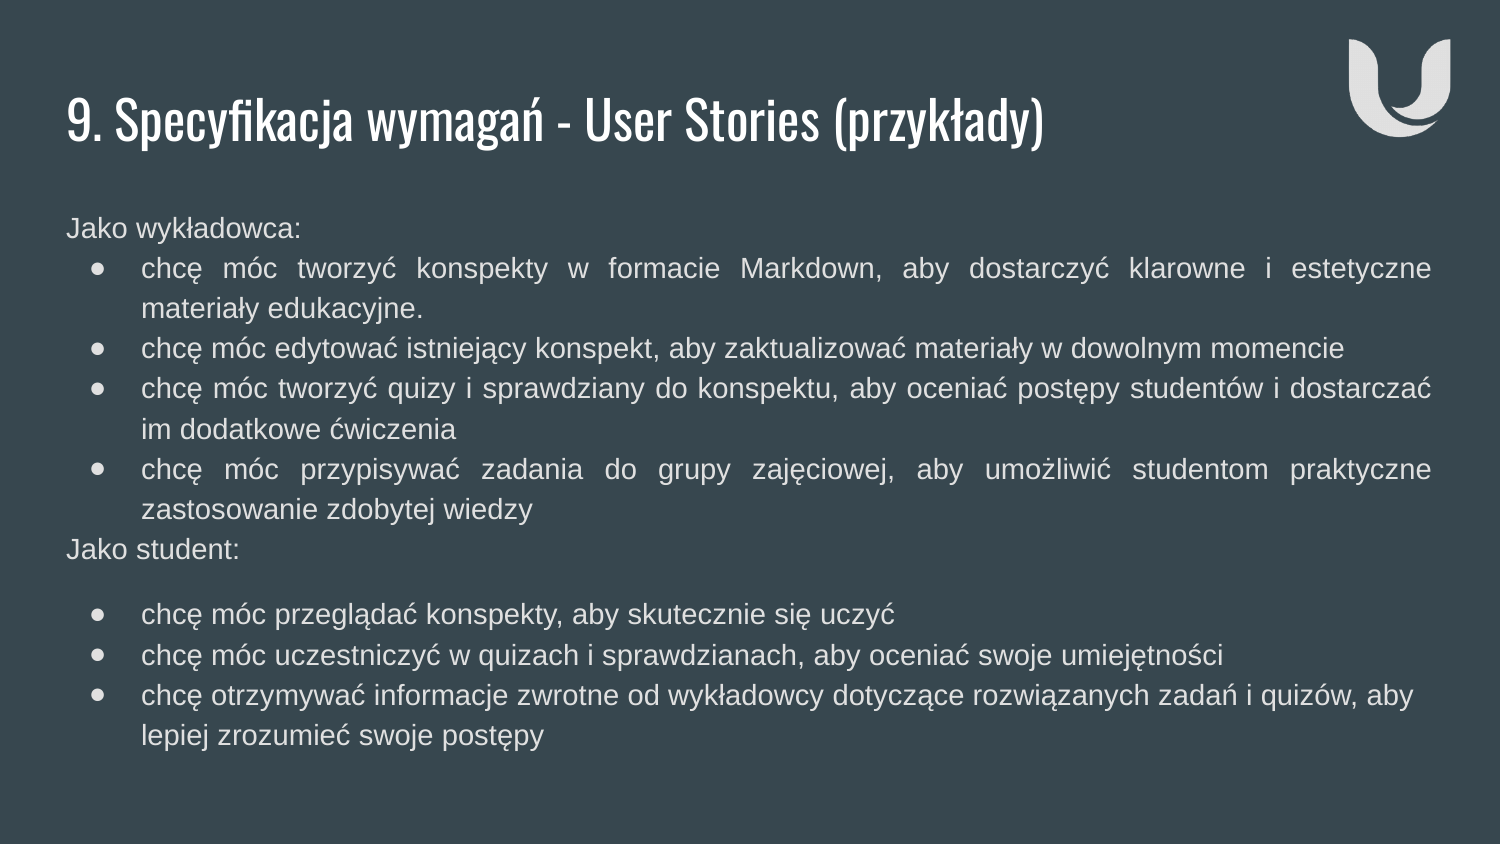

# 9. Specyfikacja wymagań - User Stories (przykłady)
Jako wykładowca:
chcę móc tworzyć konspekty w formacie Markdown, aby dostarczyć klarowne i estetyczne materiały edukacyjne.
chcę móc edytować istniejący konspekt, aby zaktualizować materiały w dowolnym momencie
chcę móc tworzyć quizy i sprawdziany do konspektu, aby oceniać postępy studentów i dostarczać im dodatkowe ćwiczenia
chcę móc przypisywać zadania do grupy zajęciowej, aby umożliwić studentom praktyczne zastosowanie zdobytej wiedzy
Jako student:
chcę móc przeglądać konspekty, aby skutecznie się uczyć
chcę móc uczestniczyć w quizach i sprawdzianach, aby oceniać swoje umiejętności
chcę otrzymywać informacje zwrotne od wykładowcy dotyczące rozwiązanych zadań i quizów, aby lepiej zrozumieć swoje postępy